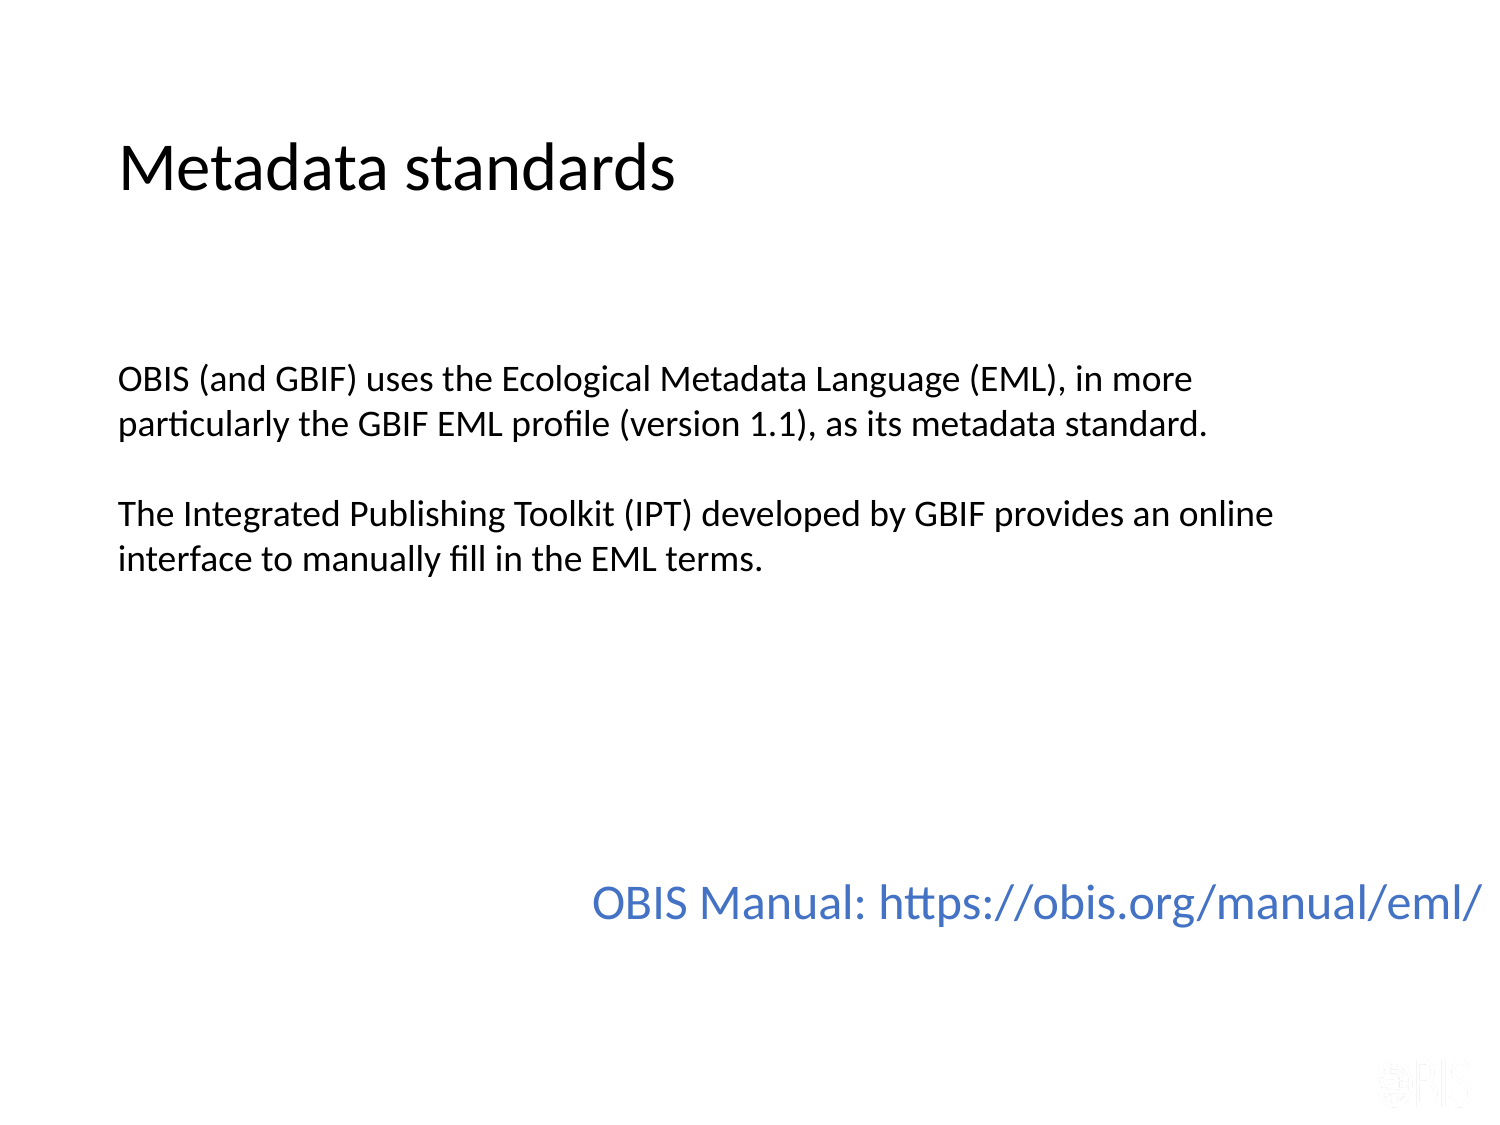

# Metadata standards
OBIS (and GBIF) uses the Ecological Metadata Language (EML), in more particularly the GBIF EML profile (version 1.1), as its metadata standard.

The Integrated Publishing Toolkit (IPT) developed by GBIF provides an online interface to manually fill in the EML terms.
OBIS Manual: https://obis.org/manual/eml/